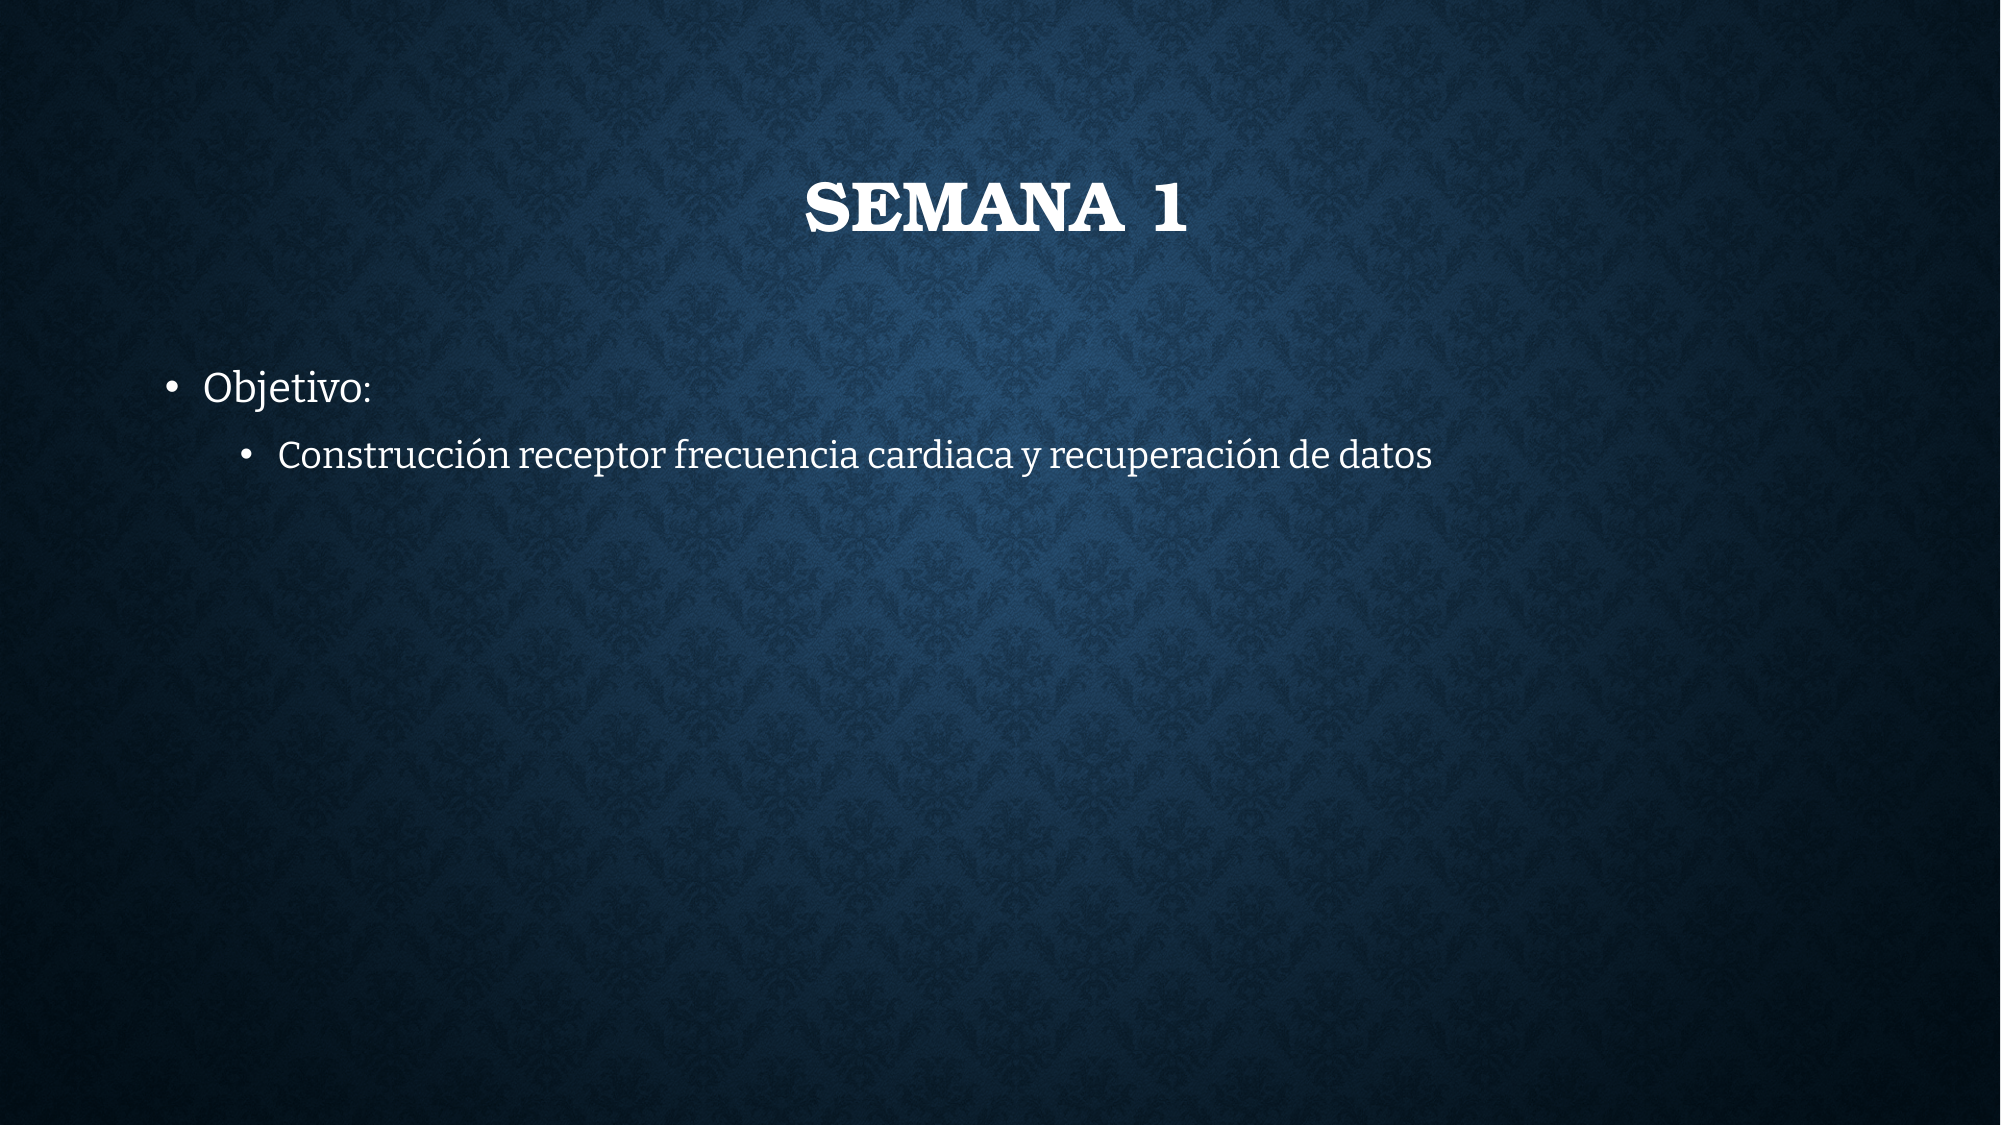

# Semana 1
Objetivo:
Construcción receptor frecuencia cardiaca y recuperación de datos